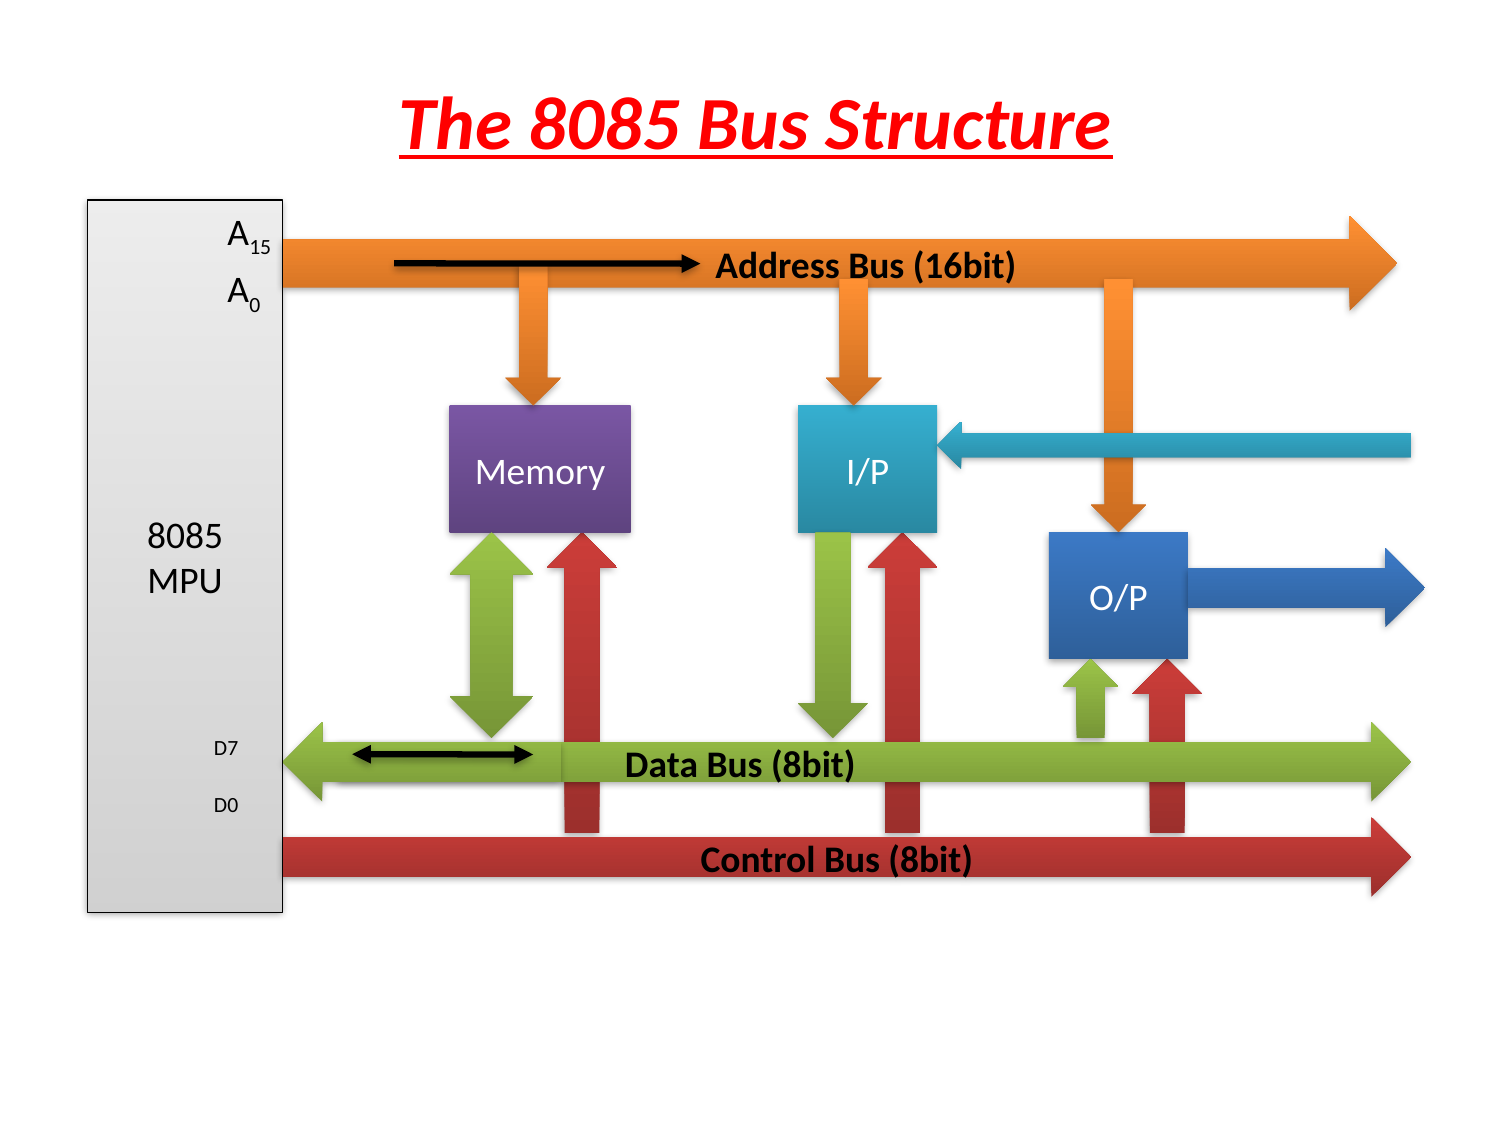

The 8085 Bus Structure
8085
MPU
A15
A0
D7
D0
         Address Bus (16bit)

Memory
I/P

O/P

                                Data Bus (8bit)

Control Bus (8bit)